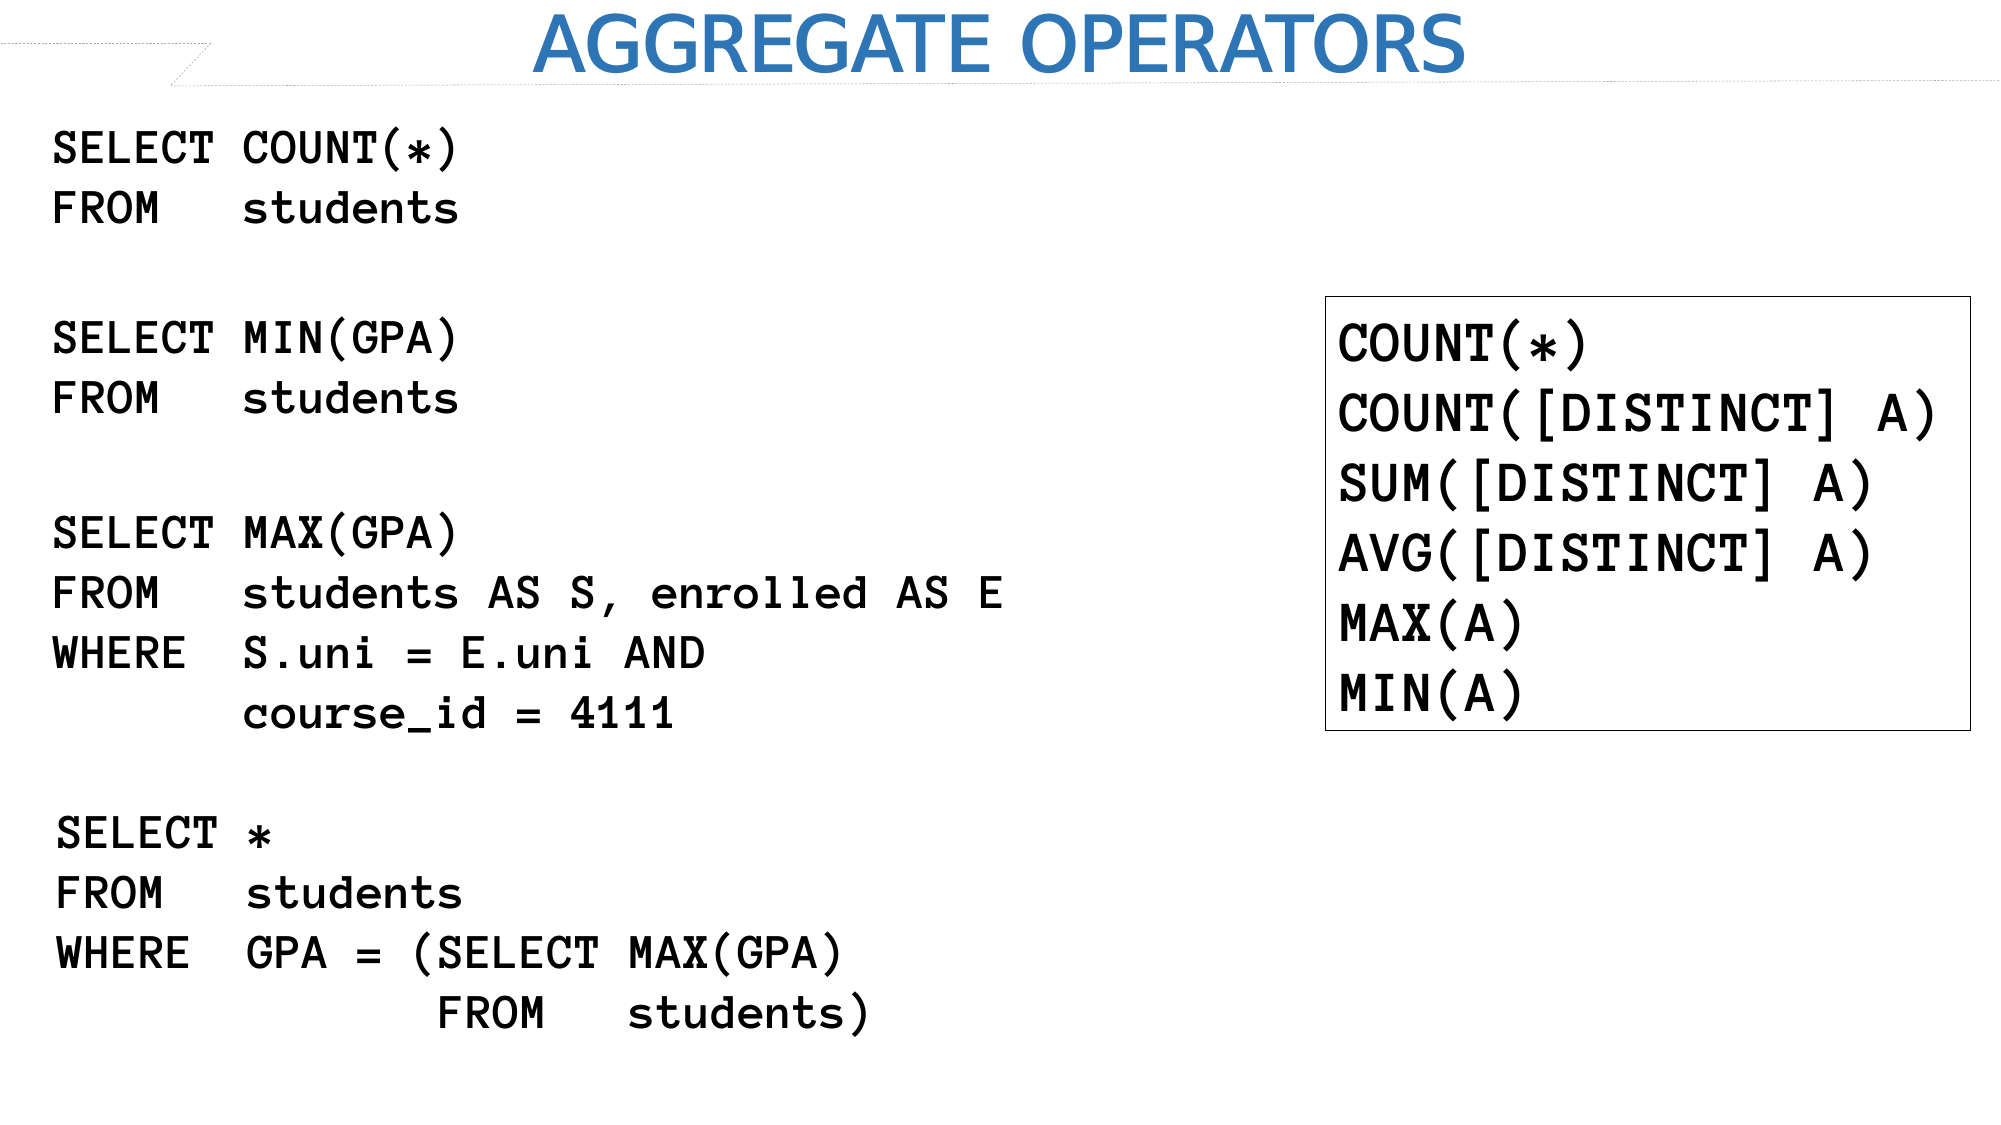

AGGREGATE OPERATORS
SELECT COUNT(*)
FROM   students
SELECT MIN(GPA)
FROM   students
COUNT(*)
COUNT([DISTINCT] A)
SUM([DISTINCT] A)
AVG([DISTINCT] A)
MAX(A)
MIN(A)
SELECT MAX(GPA)
FROM   students AS S, enrolled AS E
WHERE  S.uni = E.uni AND
       course_id = 4111
SELECT *
FROM   students
WHERE  GPA = (SELECT MAX(GPA)
              FROM   students)